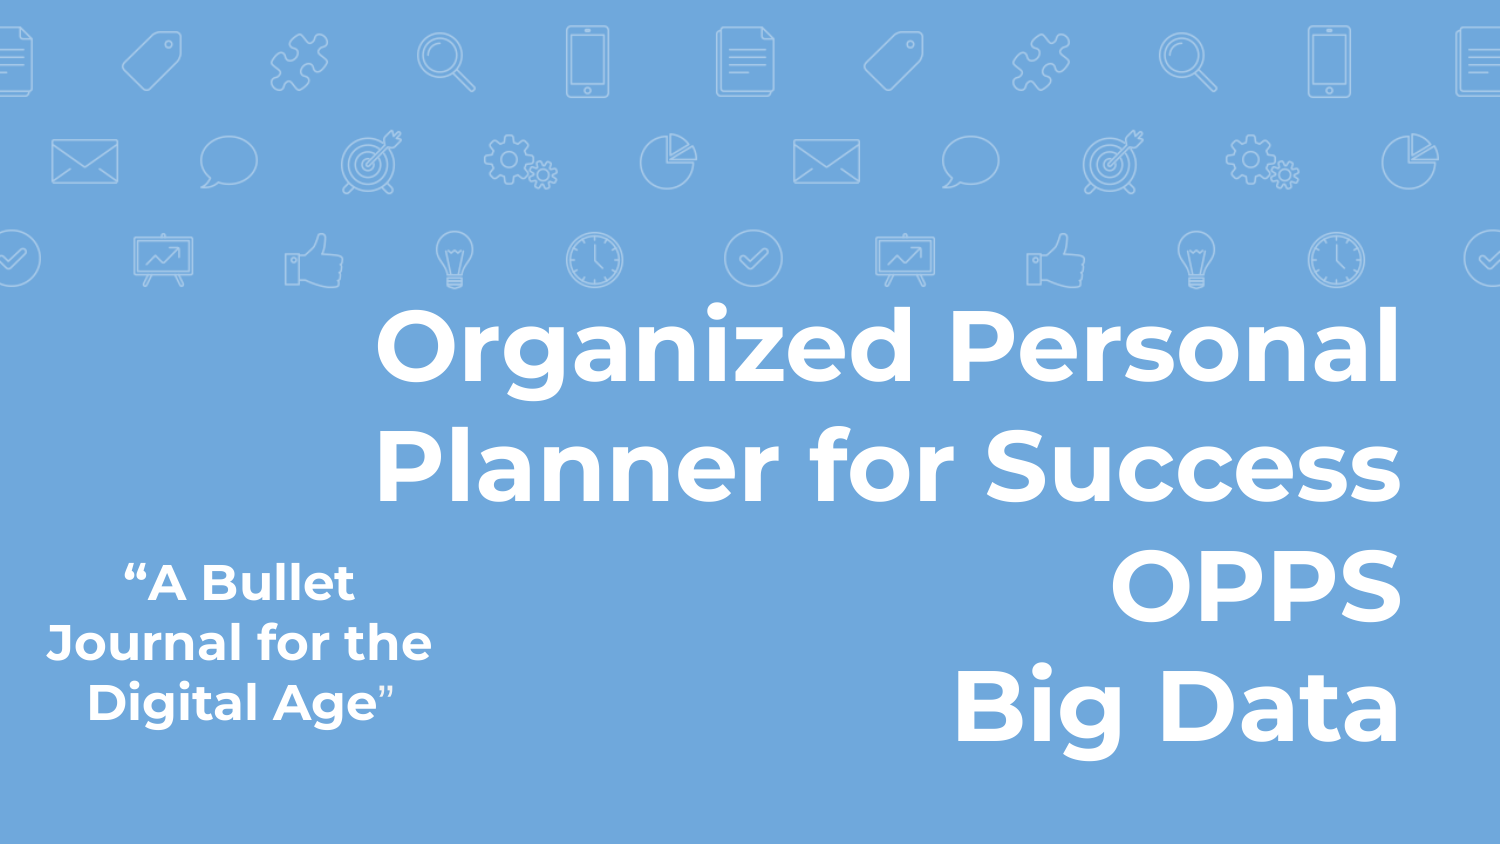

Organized Personal Planner for Success
OPPS
Big Data
“A Bullet Journal for the Digital Age”